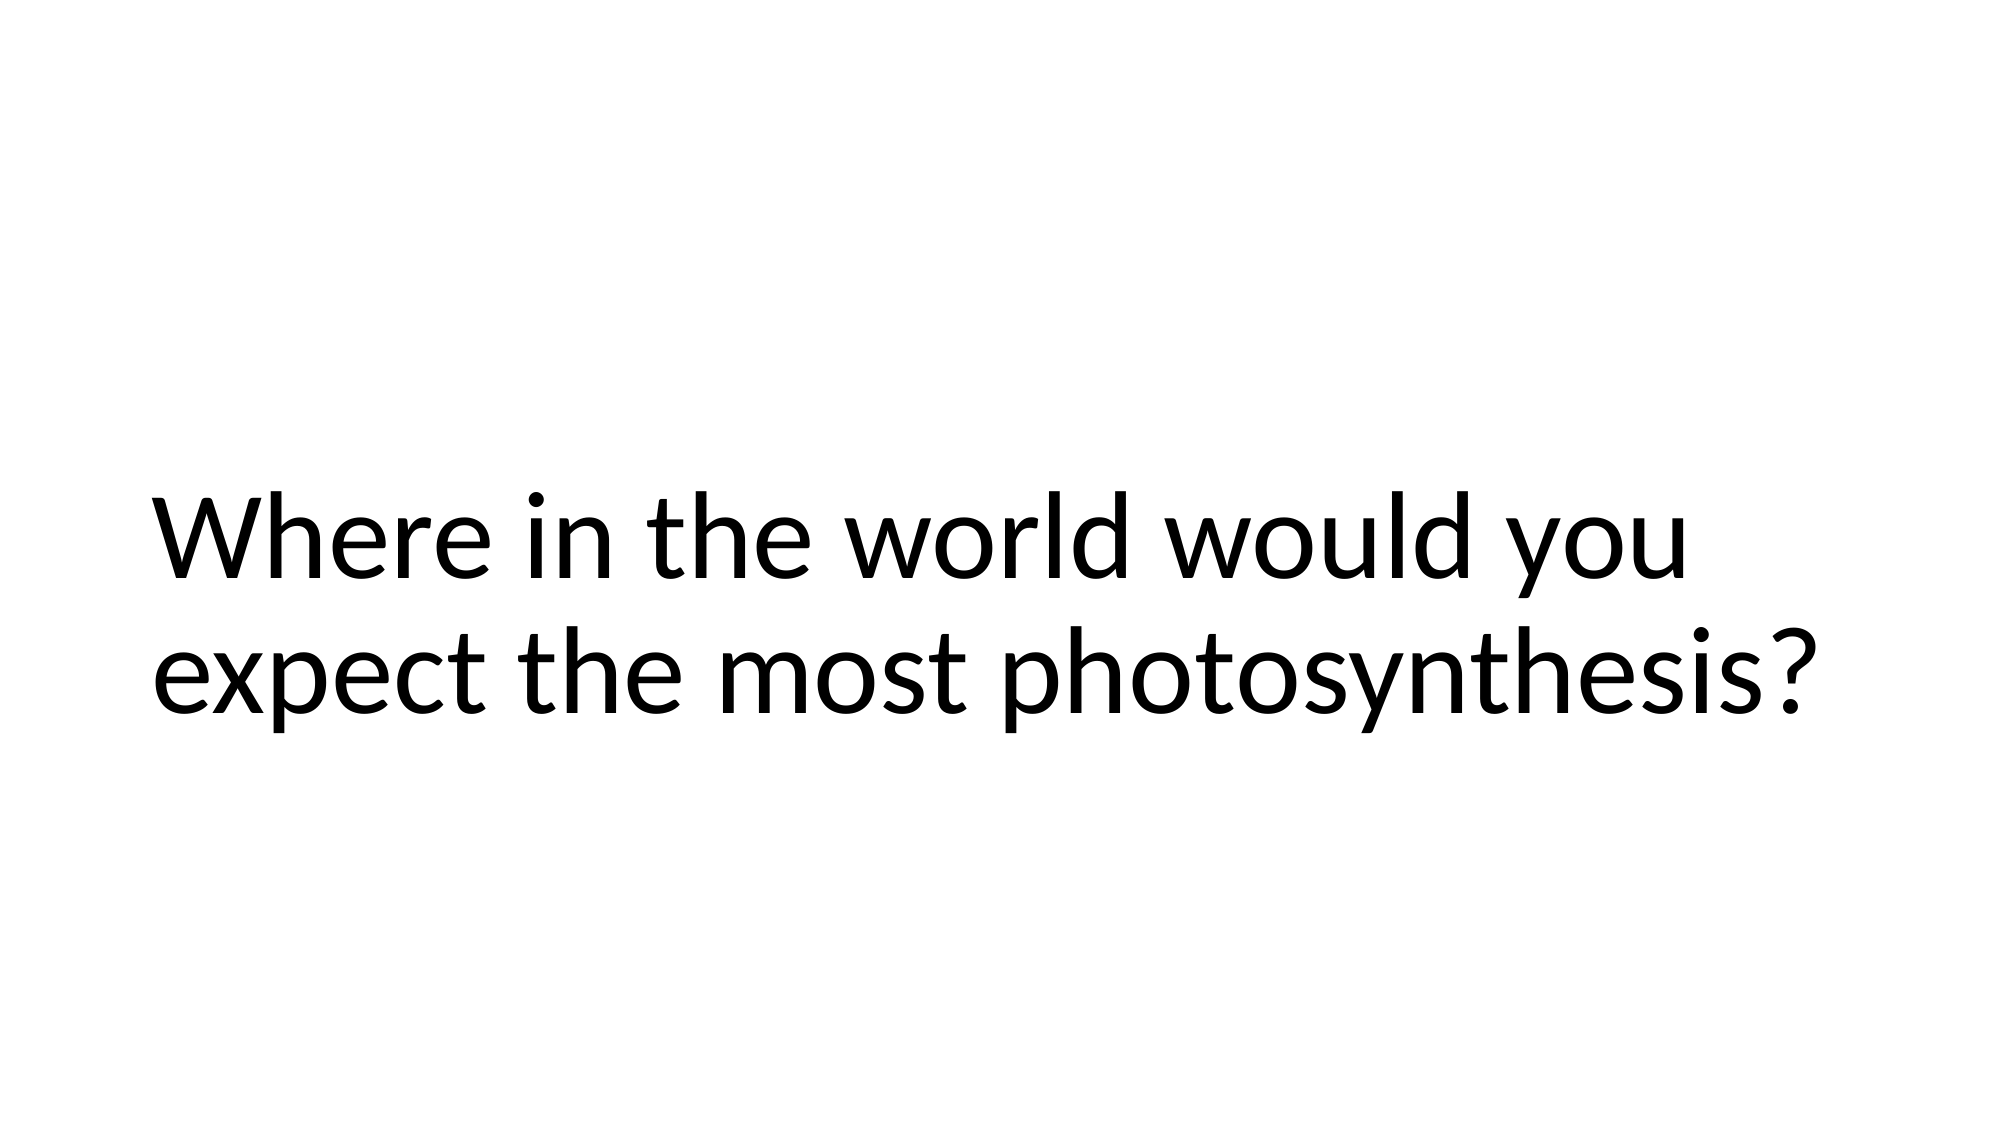

# Where in the world would you expect the most photosynthesis?